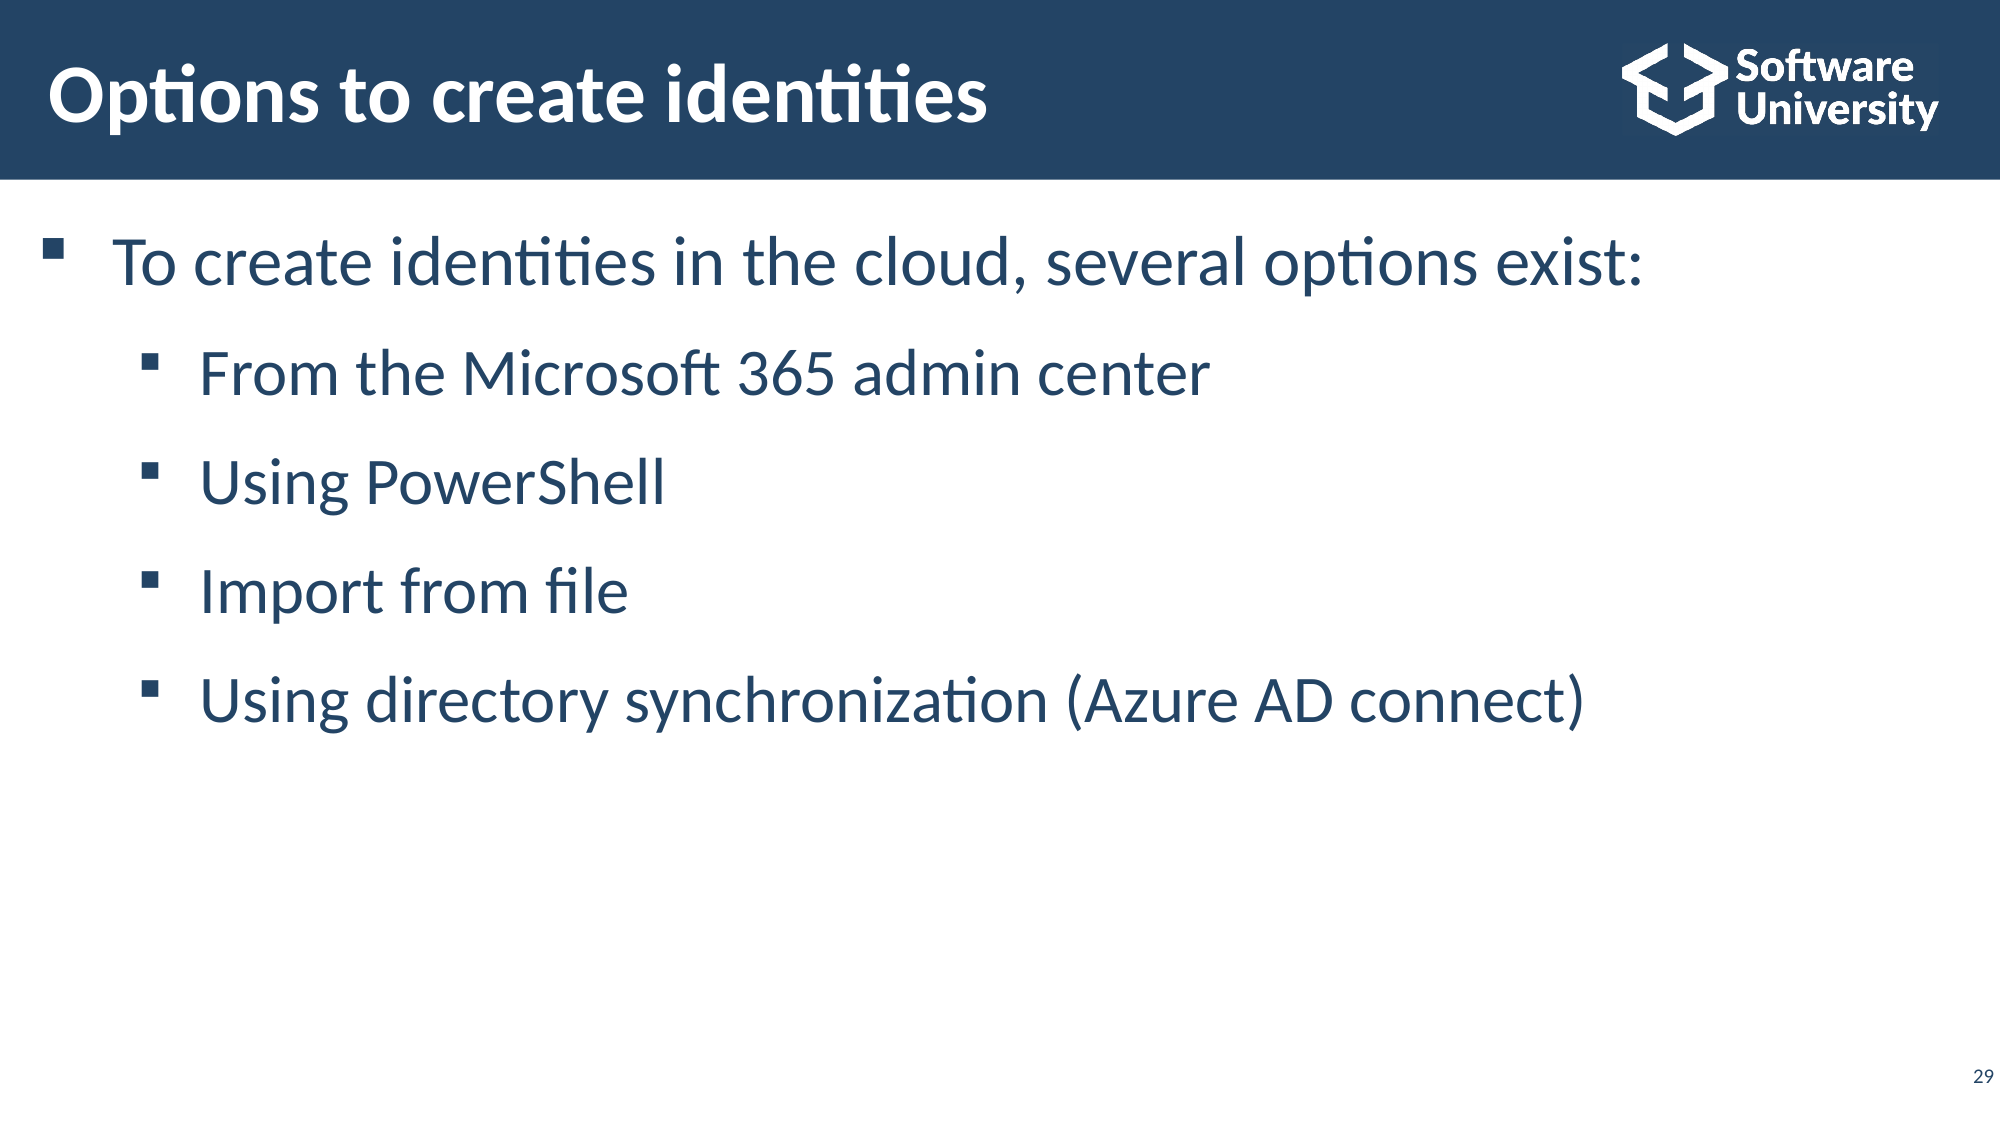

# Options to create identities
To create identities in the cloud, several options exist:
From the Microsoft 365 admin center
Using PowerShell
Import from file
Using directory synchronization (Azure AD connect)
29